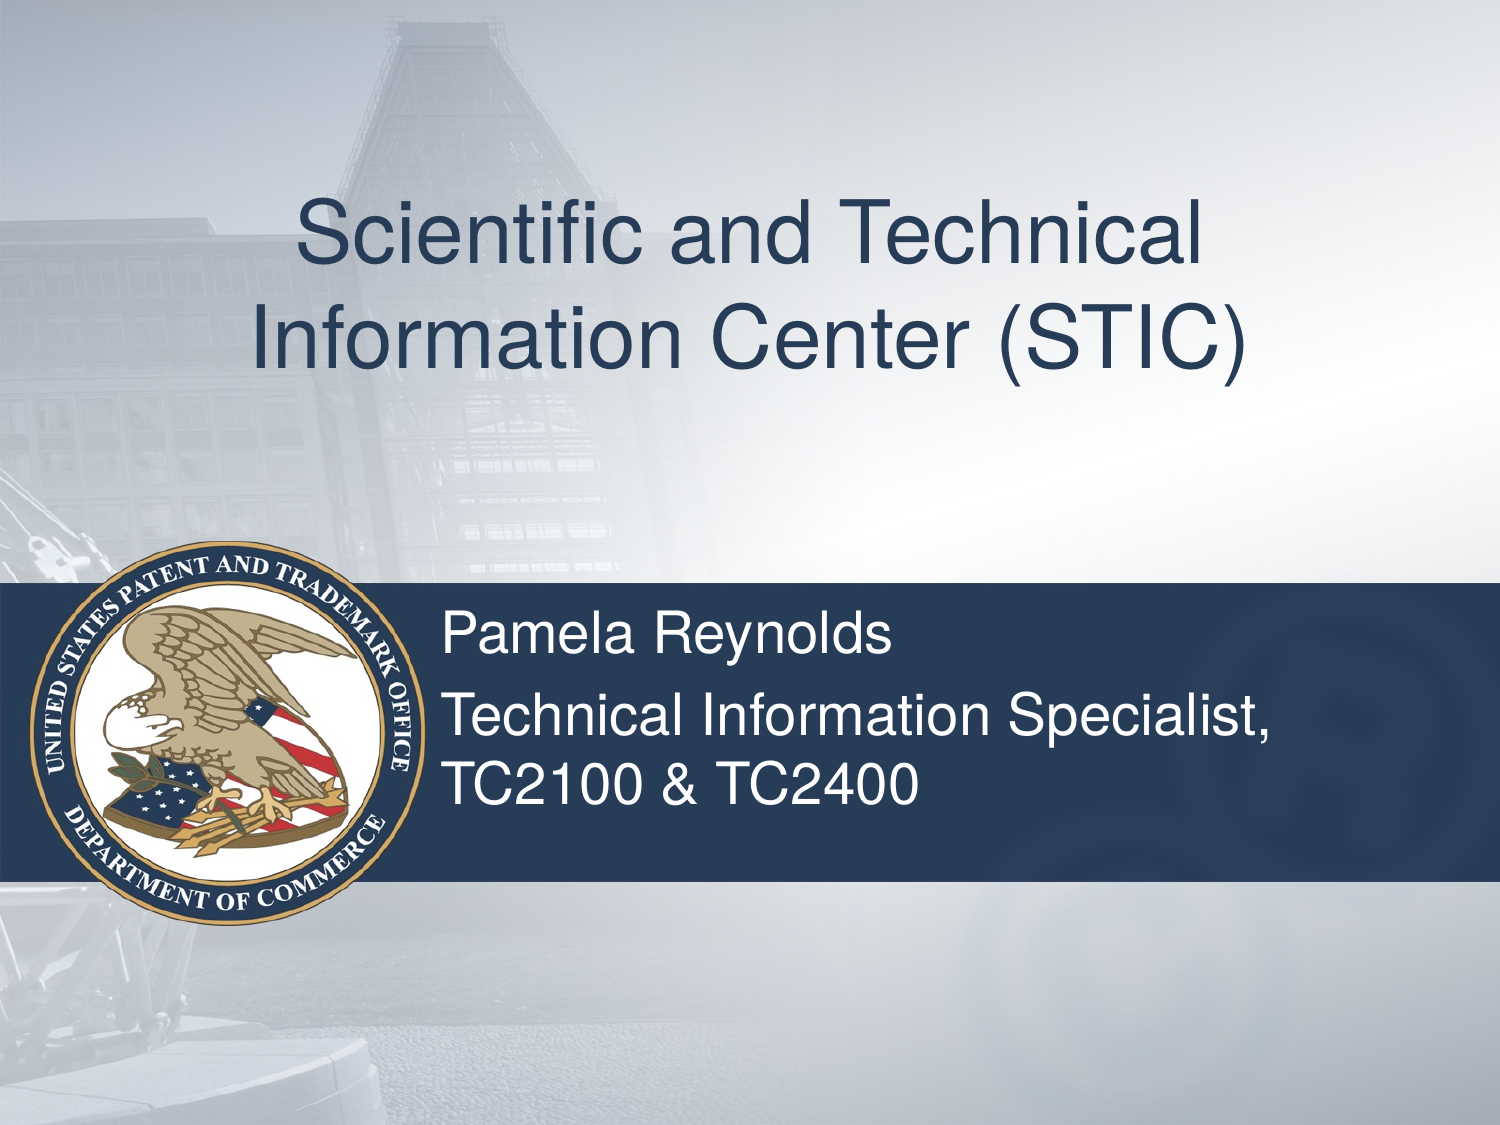

# Scientific and Technical Information Center (STIC)
Pamela Reynolds
Technical Information Specialist, TC2100 & TC2400